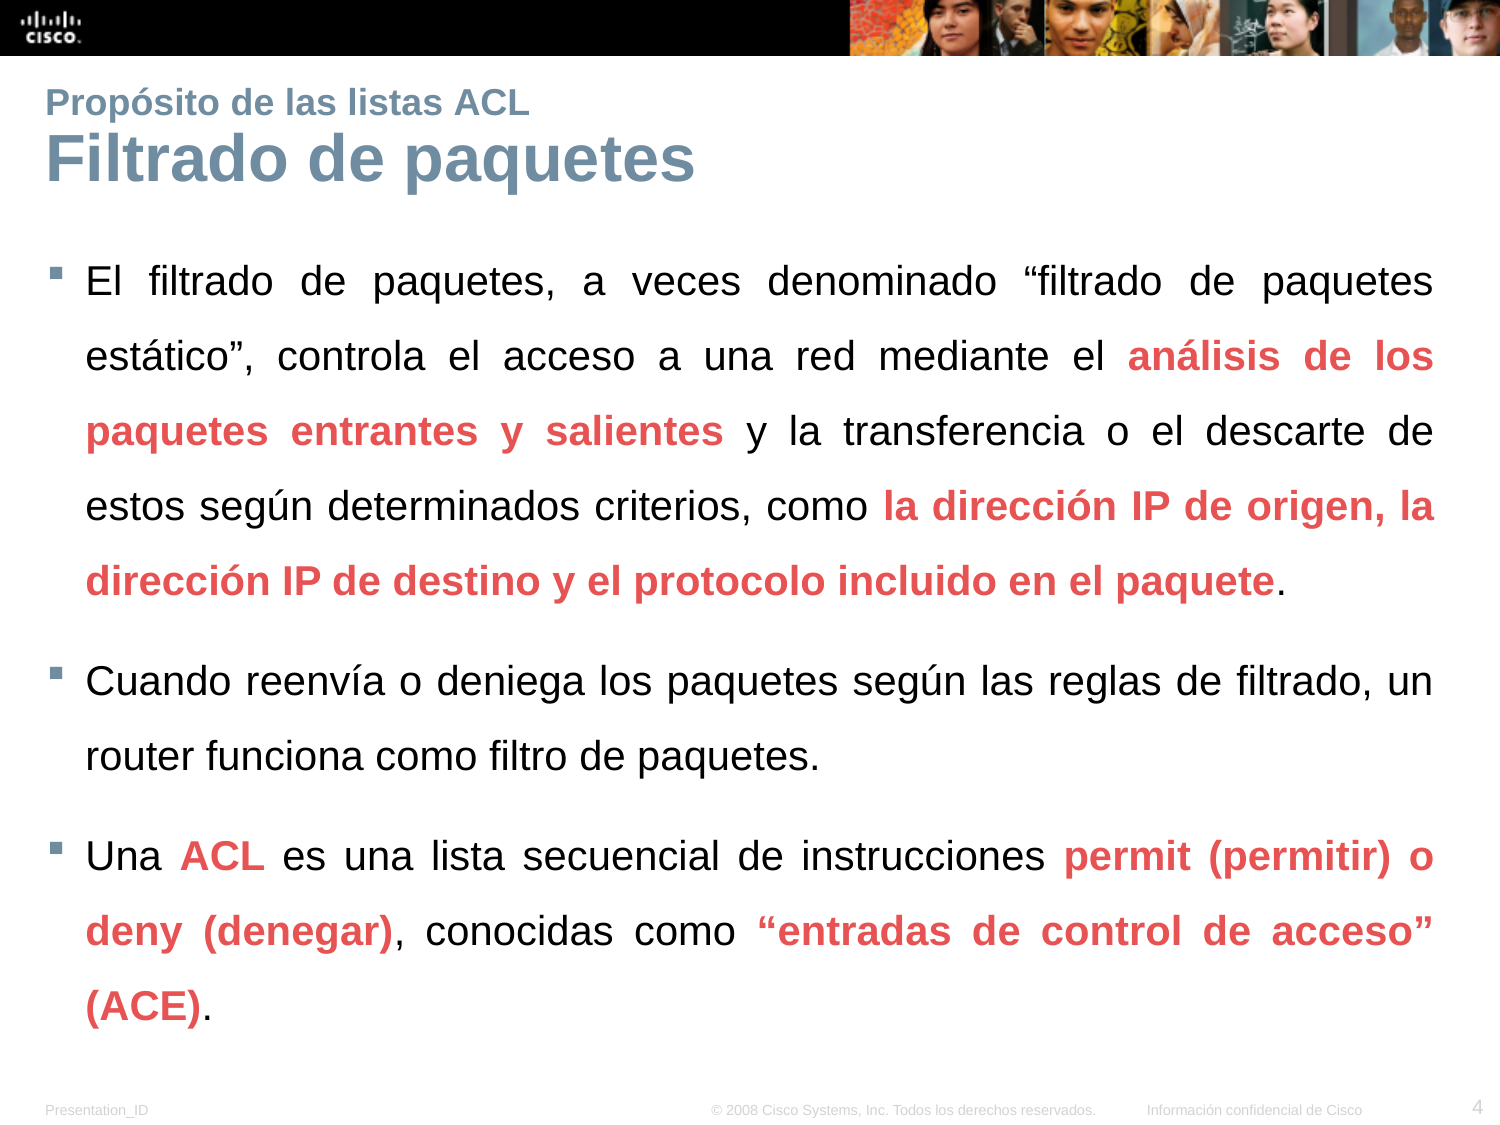

# Propósito de las listas ACL Filtrado de paquetes
El filtrado de paquetes, a veces denominado “filtrado de paquetes estático”, controla el acceso a una red mediante el análisis de los paquetes entrantes y salientes y la transferencia o el descarte de estos según determinados criterios, como la dirección IP de origen, la dirección IP de destino y el protocolo incluido en el paquete.
Cuando reenvía o deniega los paquetes según las reglas de filtrado, un router funciona como filtro de paquetes.
Una ACL es una lista secuencial de instrucciones permit (permitir) o deny (denegar), conocidas como “entradas de control de acceso” (ACE).